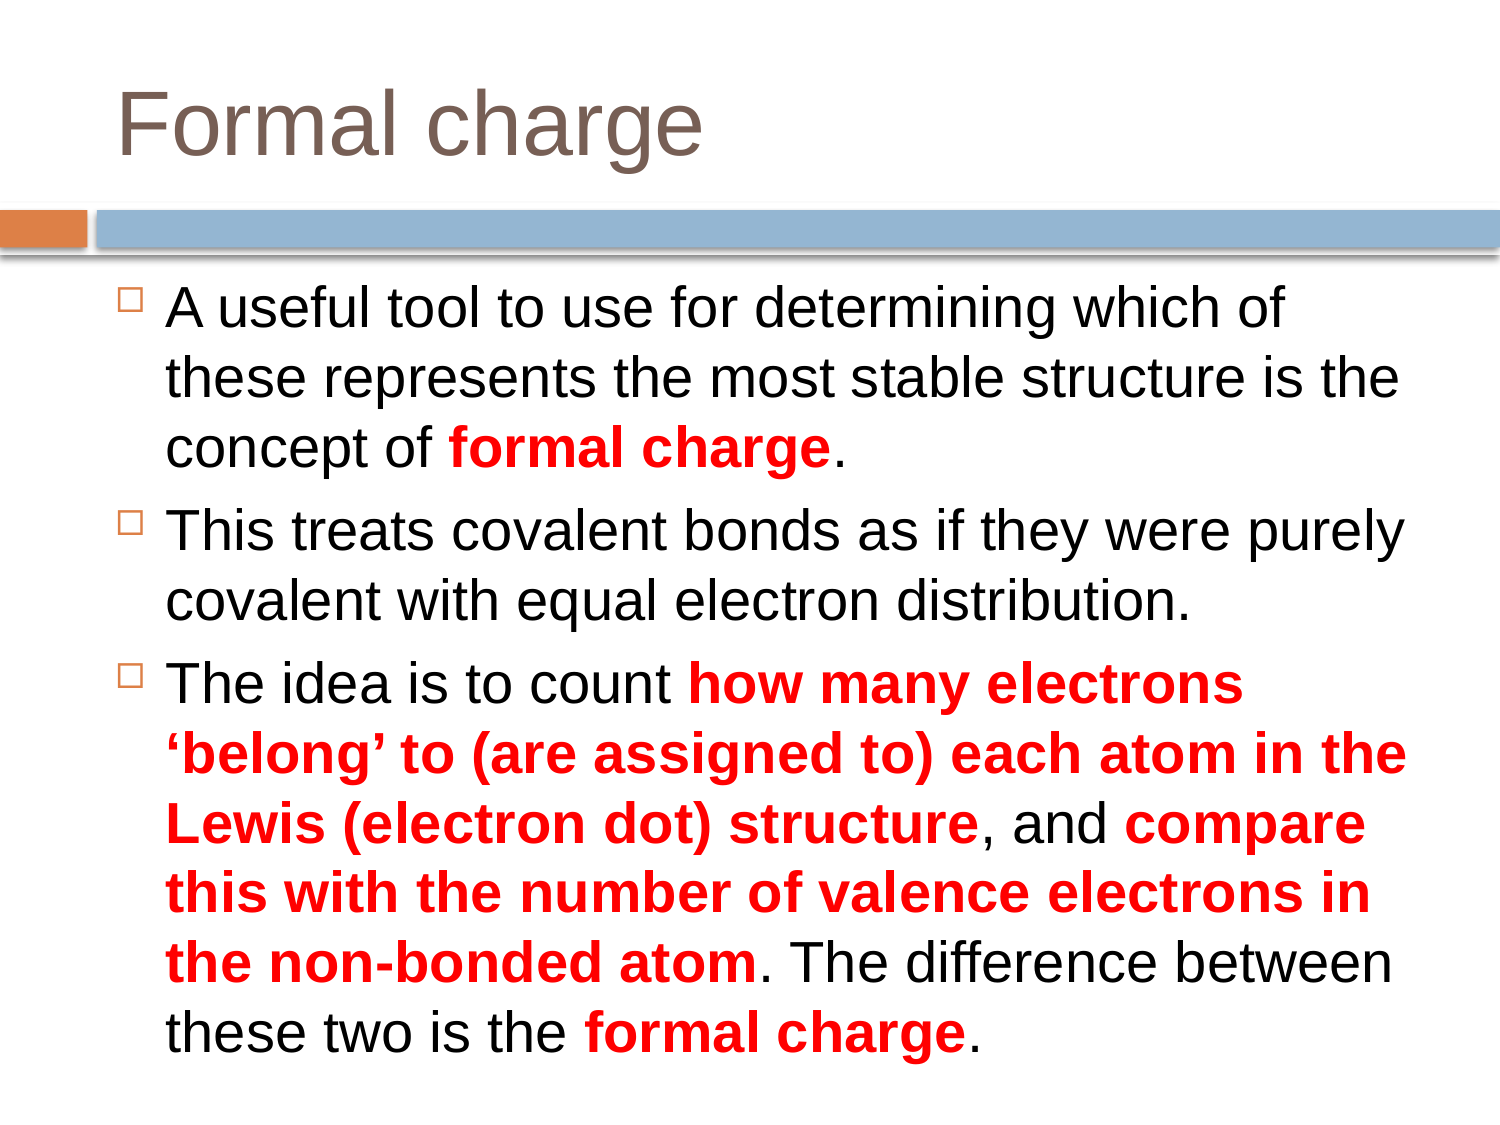

# Formal charge
A useful tool to use for determining which of these represents the most stable structure is the concept of formal charge.
This treats covalent bonds as if they were purely covalent with equal electron distribution.
The idea is to count how many electrons ‘belong’ to (are assigned to) each atom in the Lewis (electron dot) structure, and compare this with the number of valence electrons in the non-bonded atom. The difference between these two is the formal charge.